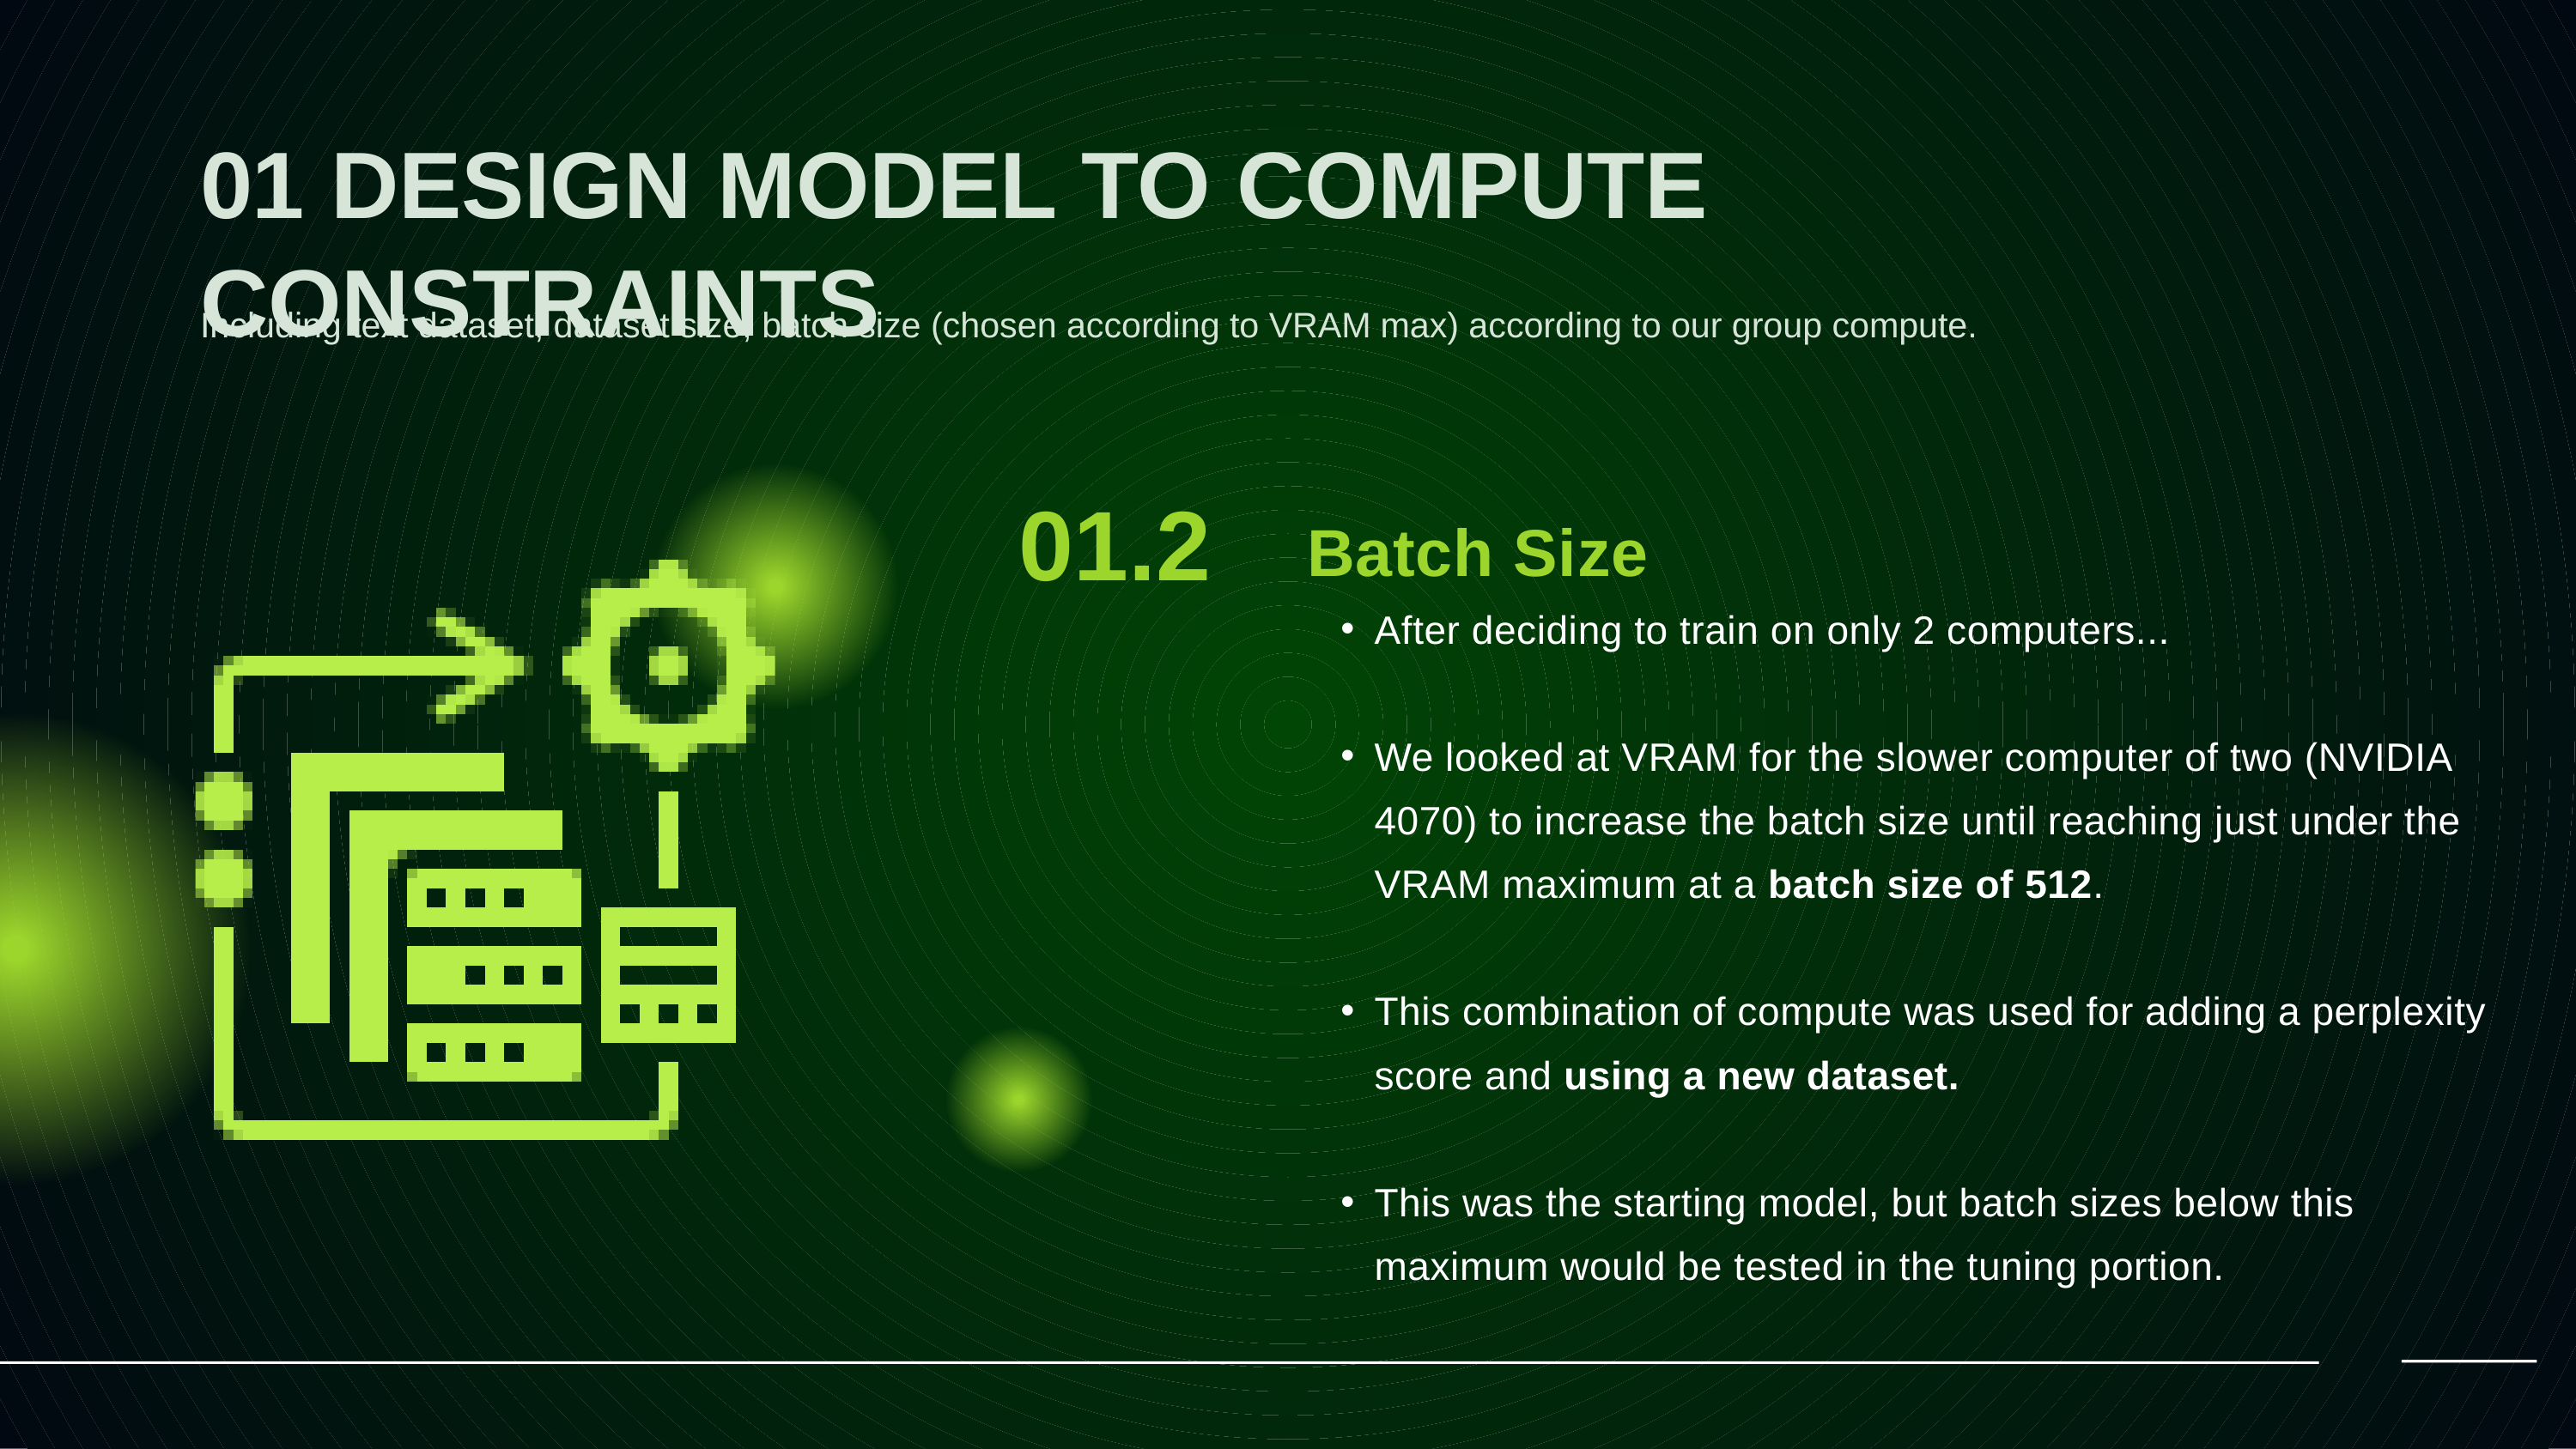

01 DESIGN MODEL TO COMPUTE CONSTRAINTS
Including text dataset, dataset size, batch size (chosen according to VRAM max) according to our group compute.

01.2
Batch Size

After deciding to train on only 2 computers...

We looked at VRAM for the slower computer of two (NVIDIA 4070) to increase the batch size until reaching just under the VRAM maximum at a batch size of 512.

This combination of compute was used for adding a perplexity score and using a new dataset.

This was the starting model, but batch sizes below this maximum would be tested in the tuning portion.